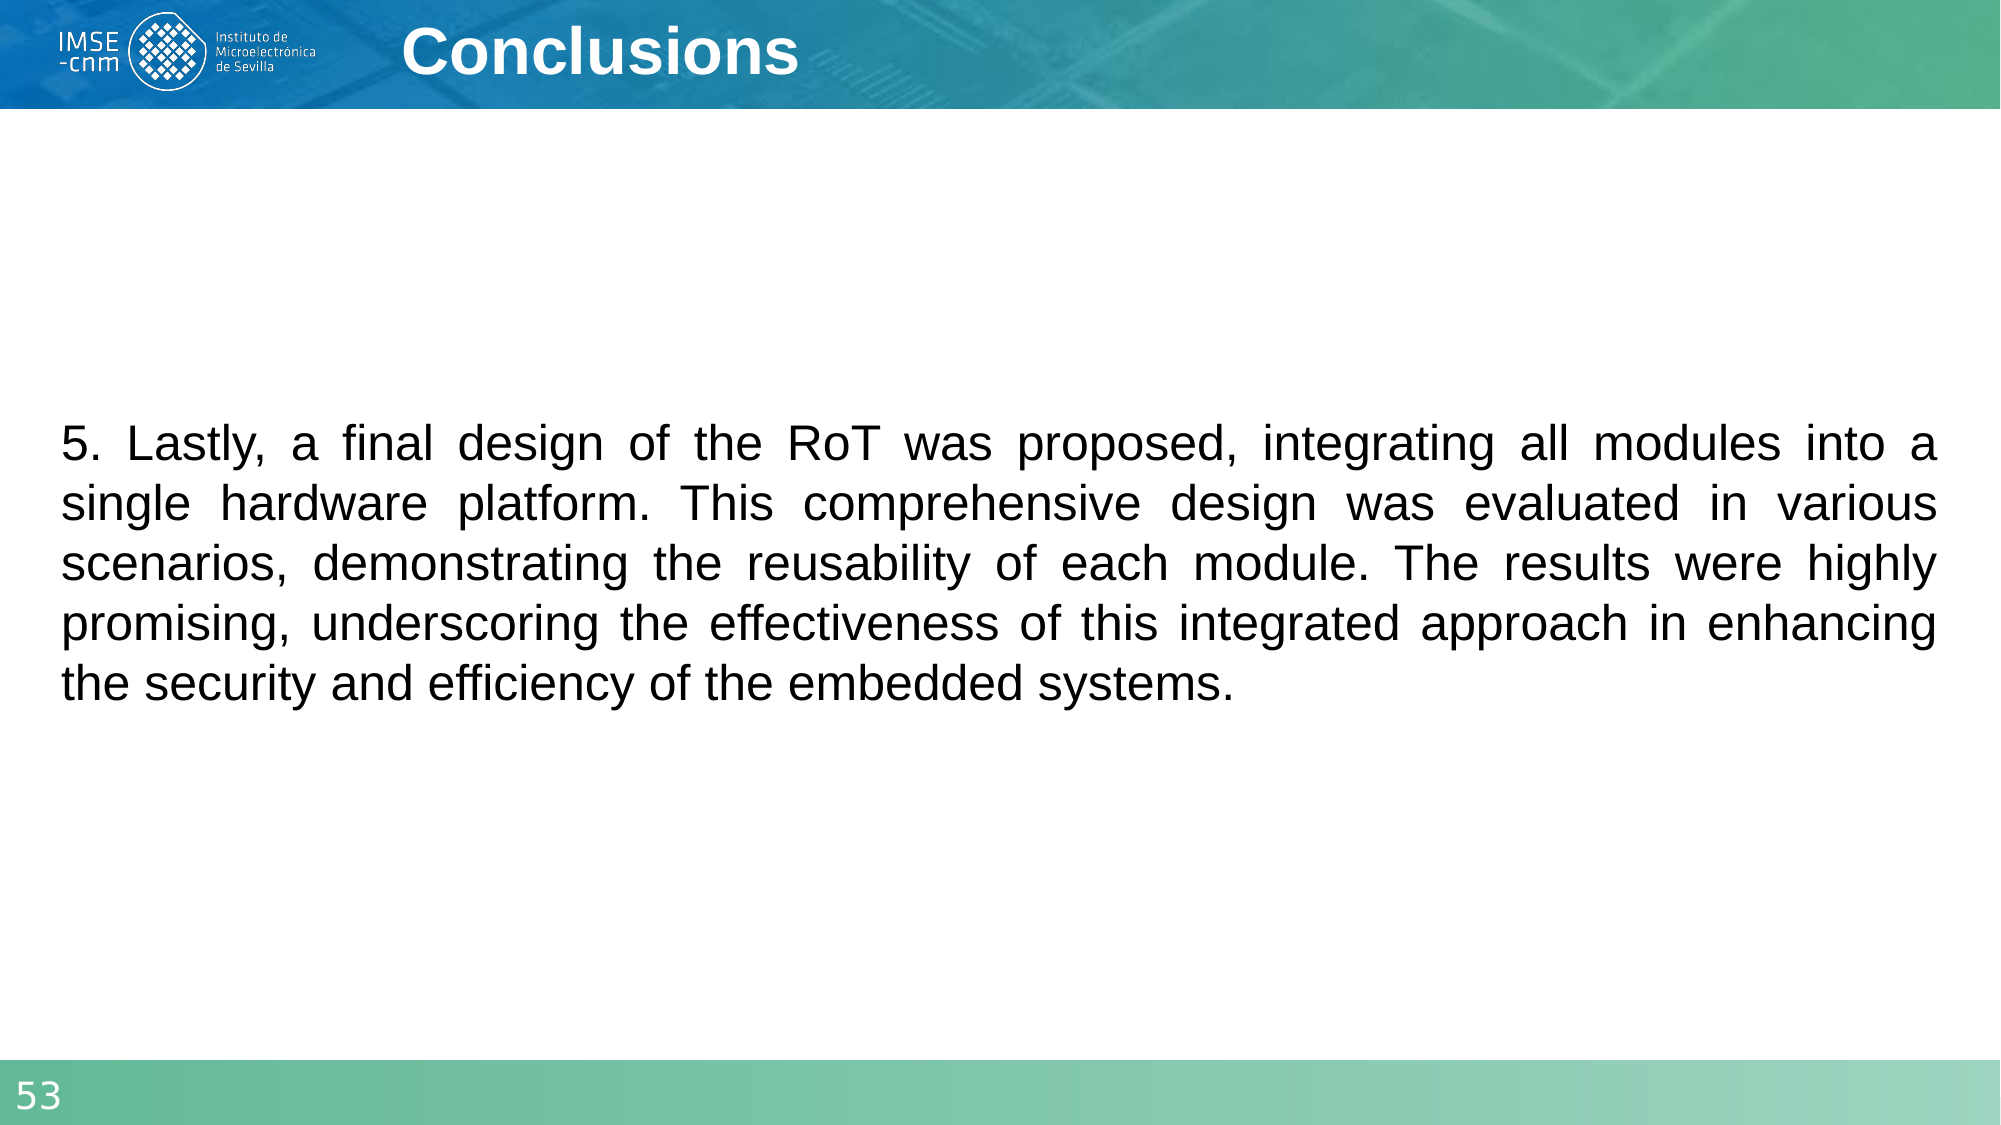

Conclusions
5. Lastly, a final design of the RoT was proposed, integrating all modules into a single hardware platform. This comprehensive design was evaluated in various scenarios, demonstrating the reusability of each module. The results were highly promising, underscoring the effectiveness of this integrated approach in enhancing the security and efficiency of the embedded systems.

53